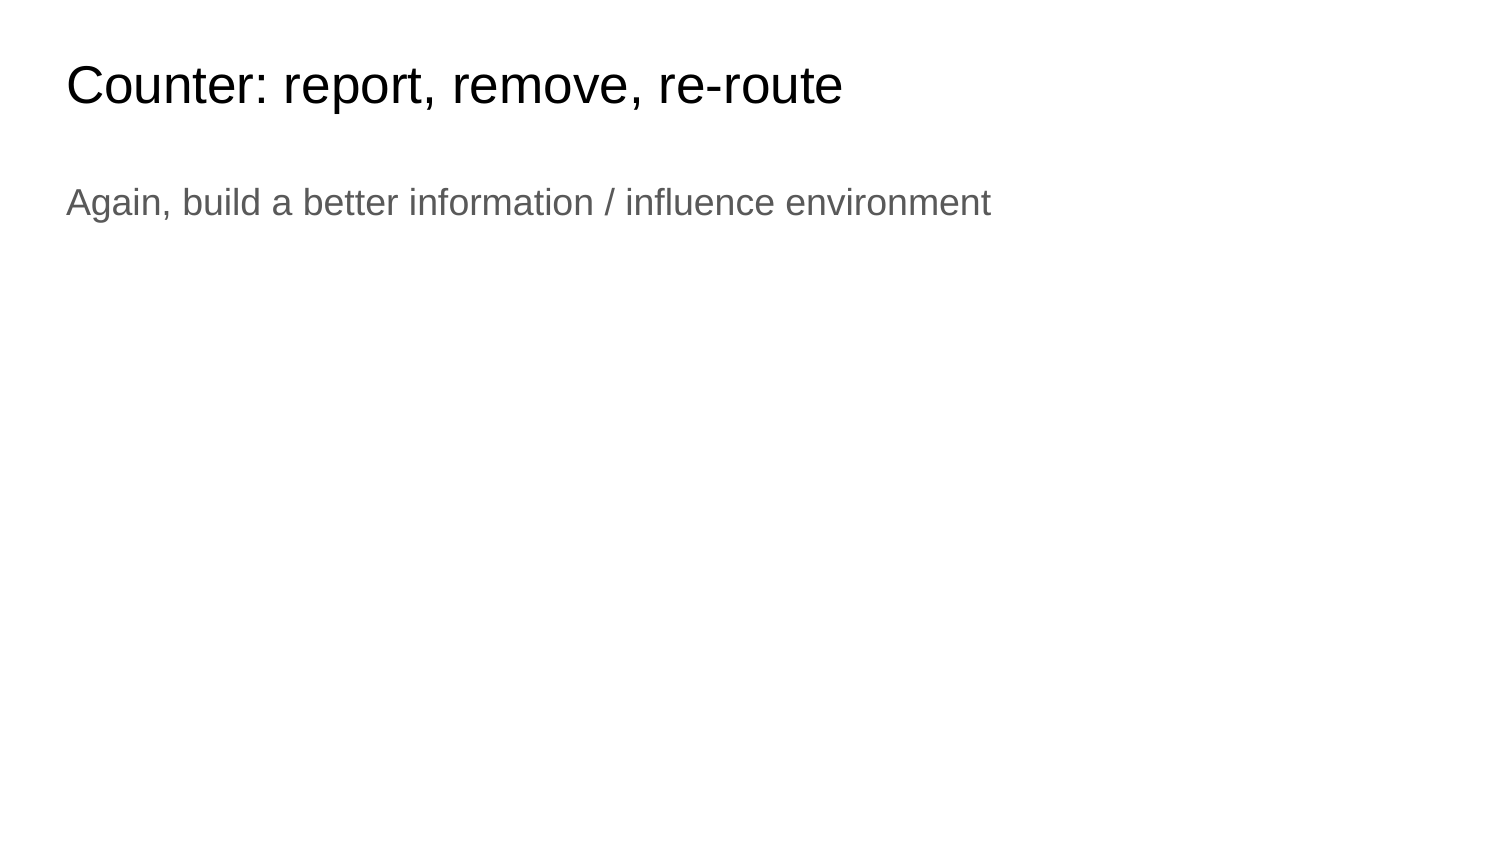

# Counter: report, remove, re-route
Again, build a better information / influence environment